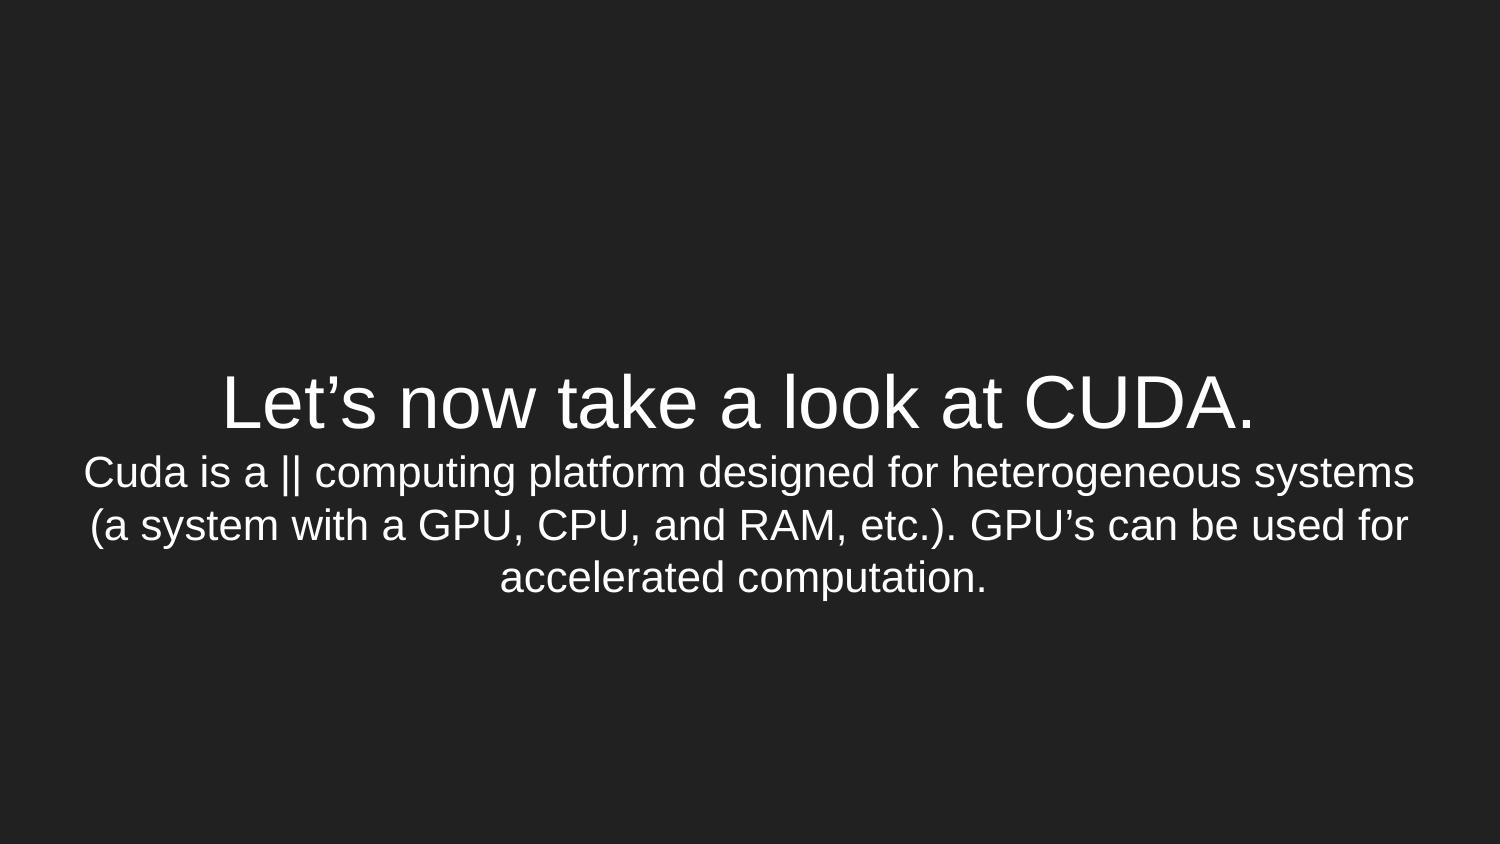

# Let’s now take a look at CUDA.
Cuda is a || computing platform designed for heterogeneous systems (a system with a GPU, CPU, and RAM, etc.). GPU’s can be used for accelerated computation.